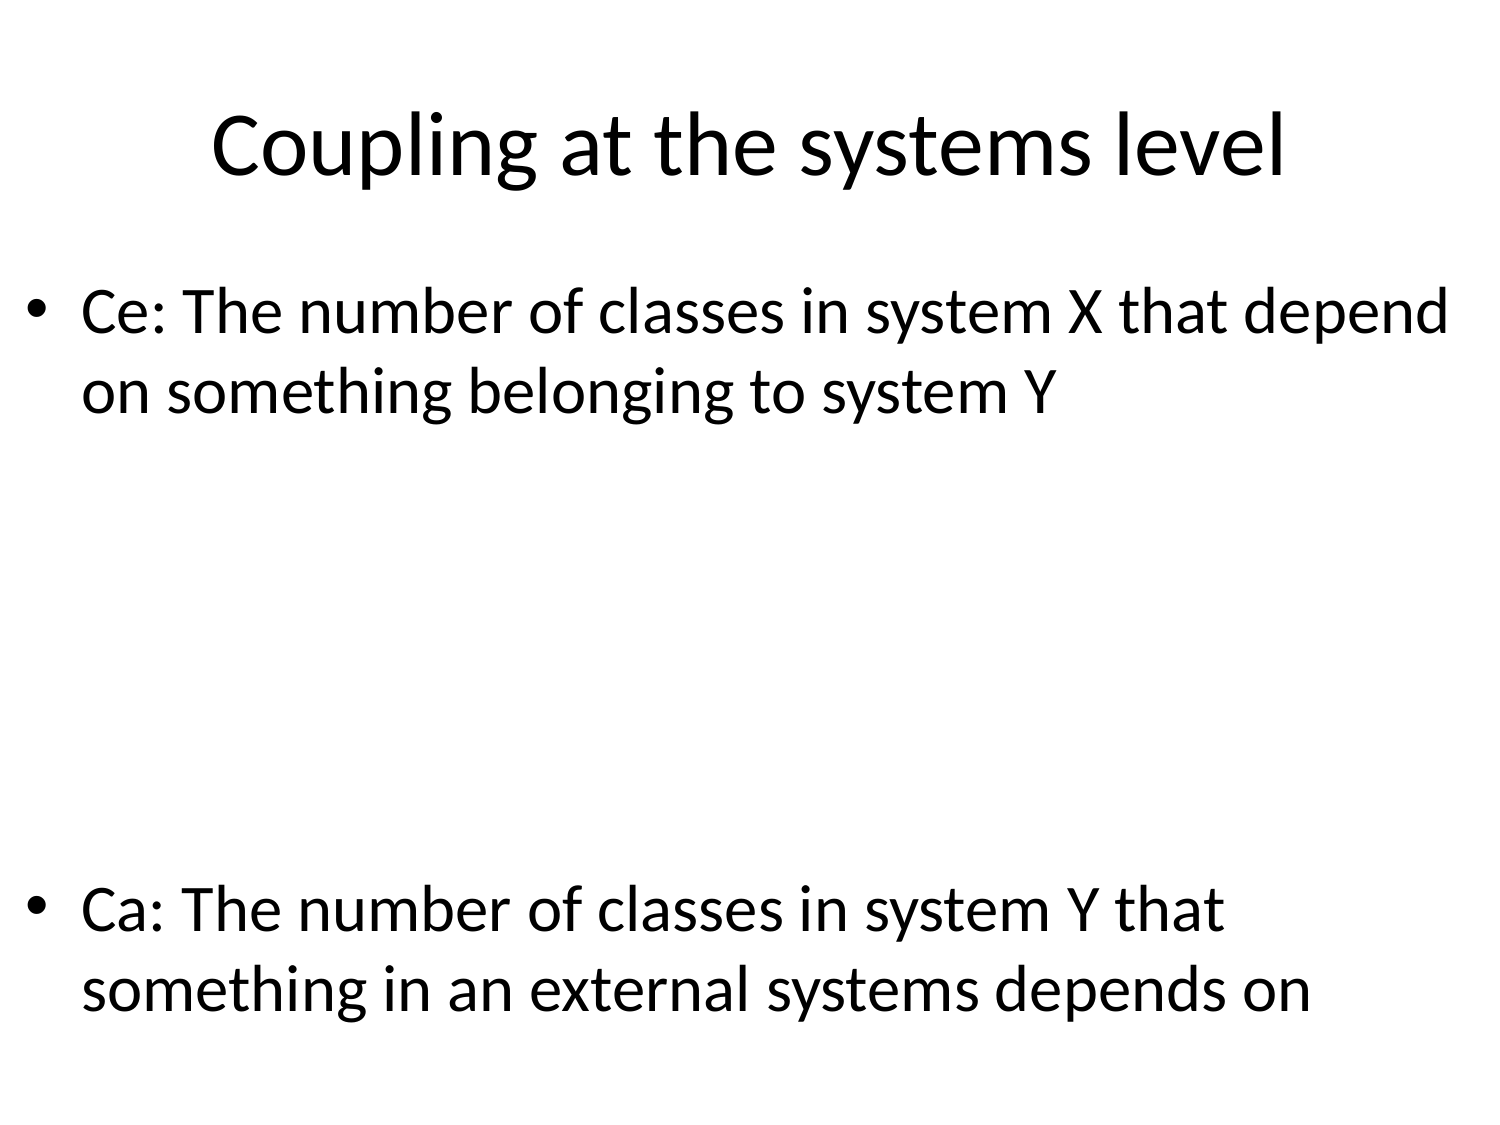

# Coupling at the systems level
Ce: The number of classes in system X that depend on something belonging to system Y

Ca: The number of classes in system Y that something in an external systems depends on